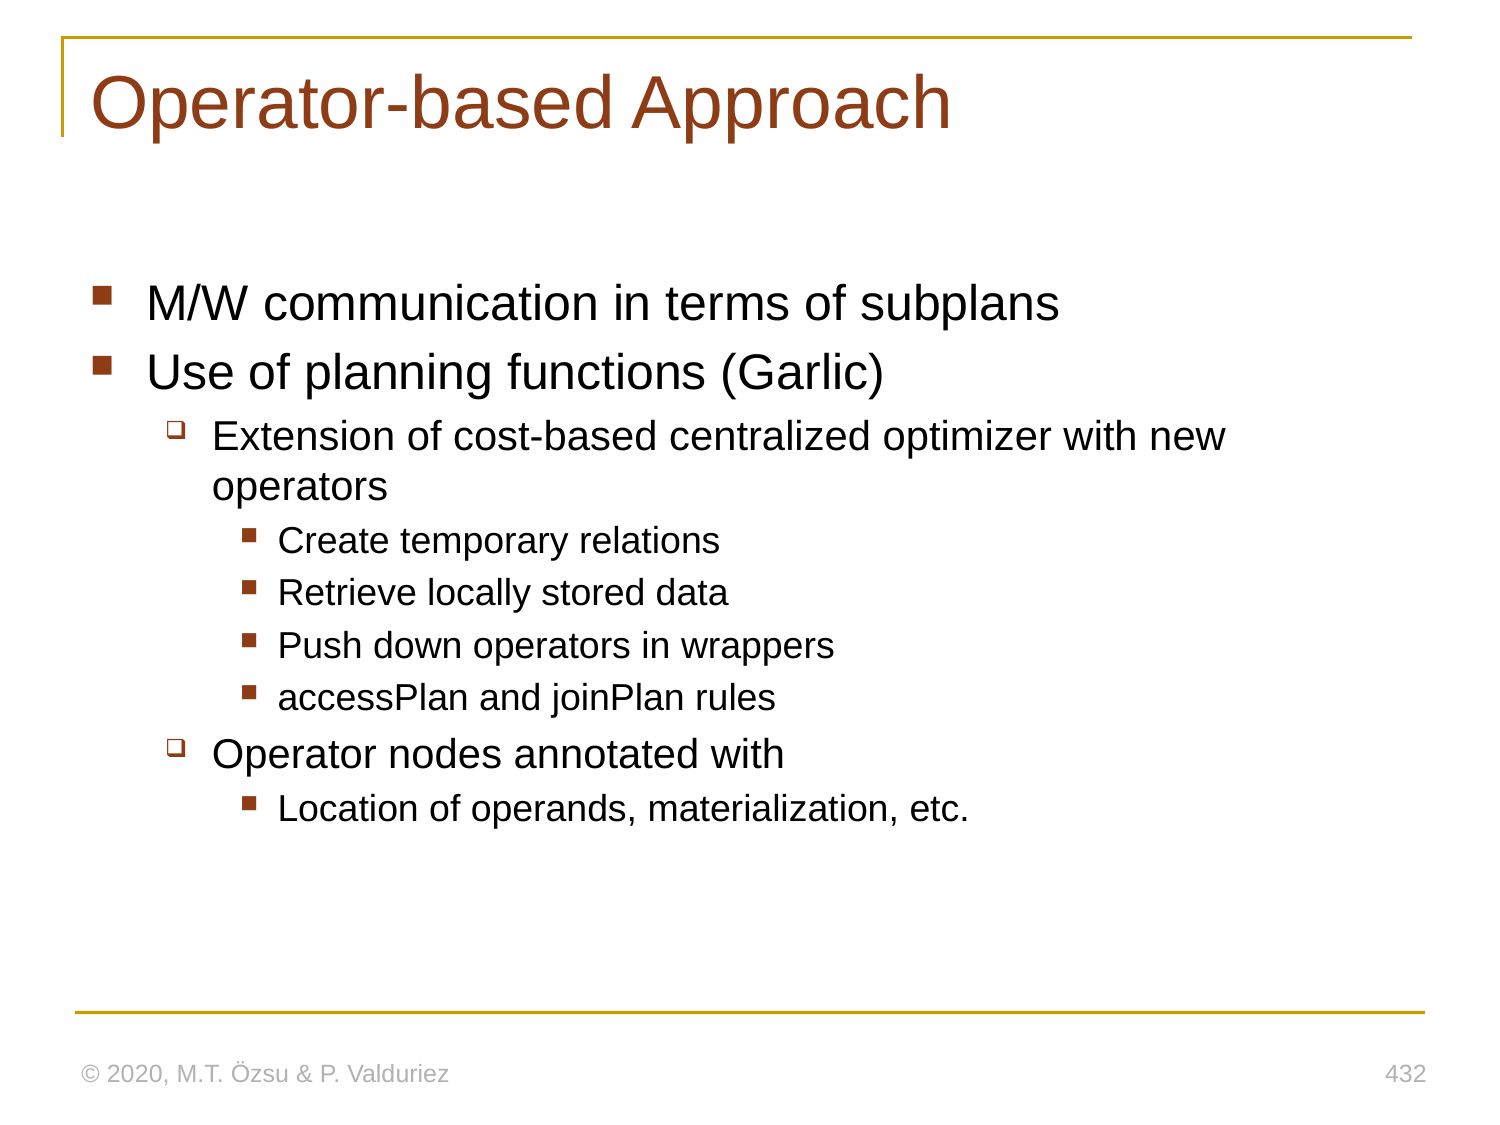

# Operator-based Approach
M/W communication in terms of subplans
Use of planning functions (Garlic)
Extension of cost-based centralized optimizer with new operators
Create temporary relations
Retrieve locally stored data
Push down operators in wrappers
accessPlan and joinPlan rules
Operator nodes annotated with
Location of operands, materialization, etc.

© 2020, M.T. Özsu & P. Valduriez
432